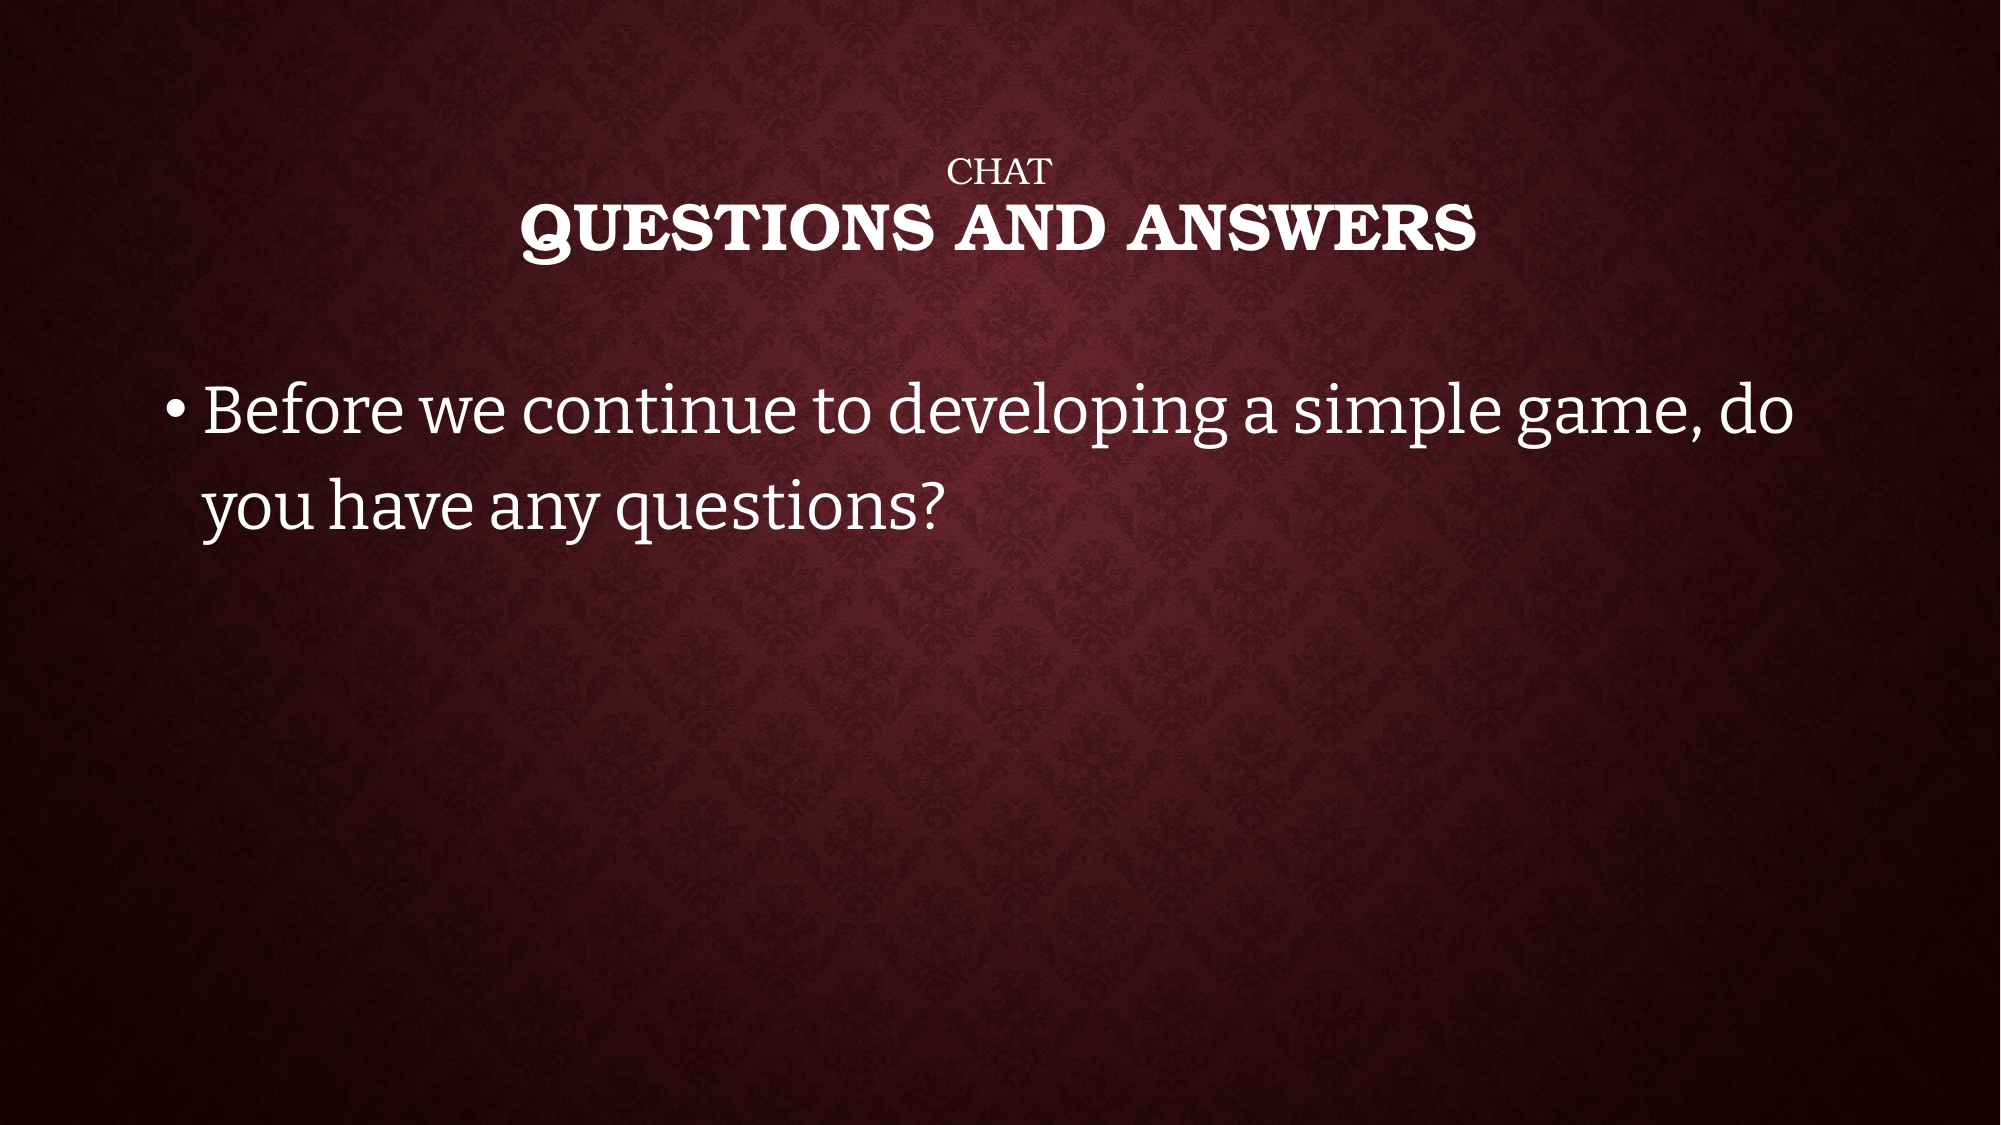

# chat questions and answers
Before we continue to developing a simple game, do you have any questions?